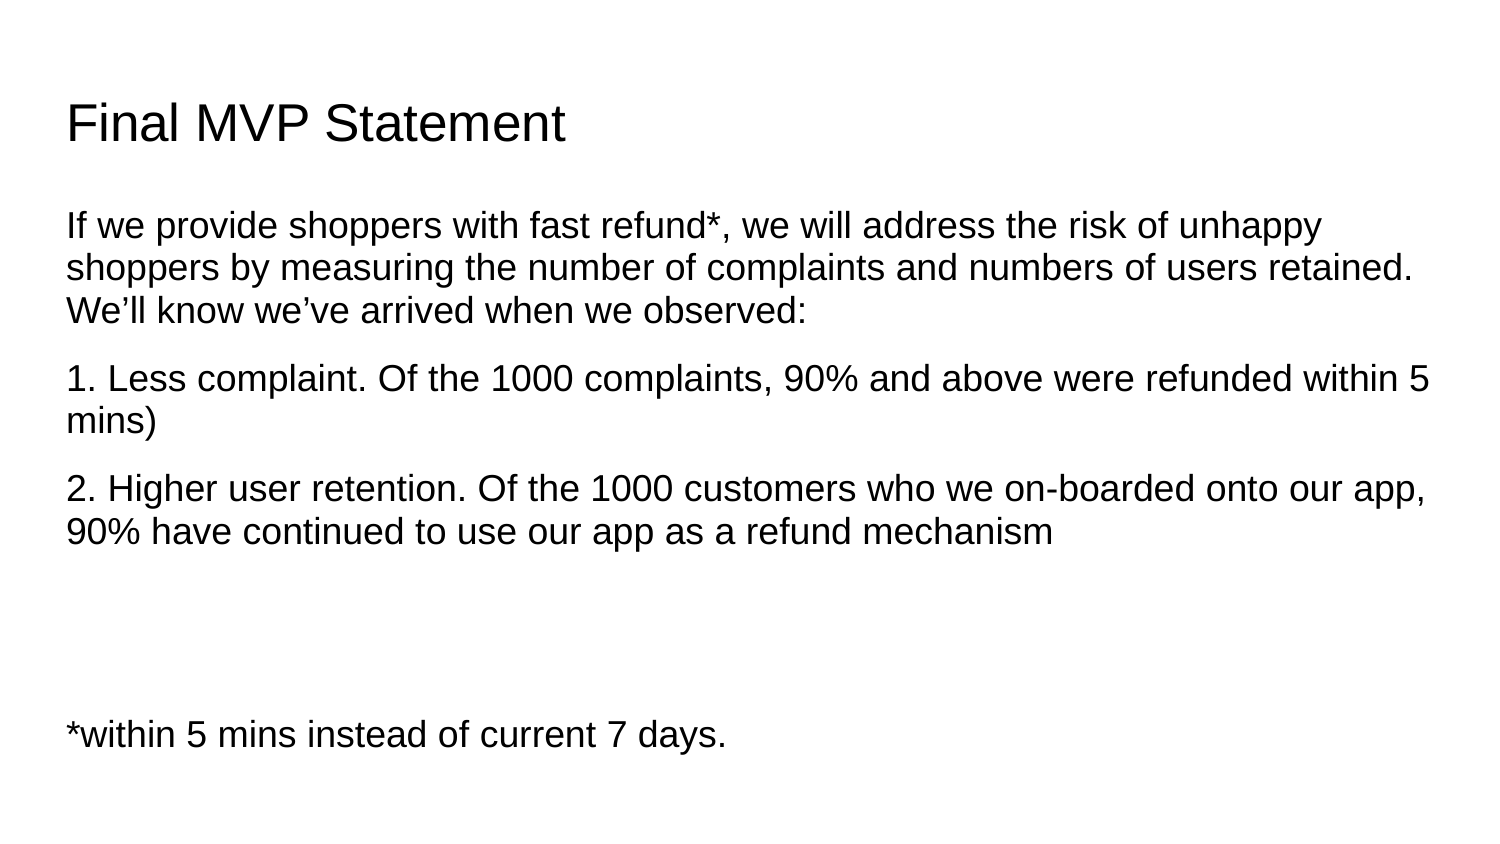

# Final MVP Statement
If we provide shoppers with fast refund*, we will address the risk of unhappy shoppers by measuring the number of complaints and numbers of users retained. We’ll know we’ve arrived when we observed:
1. Less complaint. Of the 1000 complaints, 90% and above were refunded within 5 mins)
2. Higher user retention. Of the 1000 customers who we on-boarded onto our app, 90% have continued to use our app as a refund mechanism

*within 5 mins instead of current 7 days.